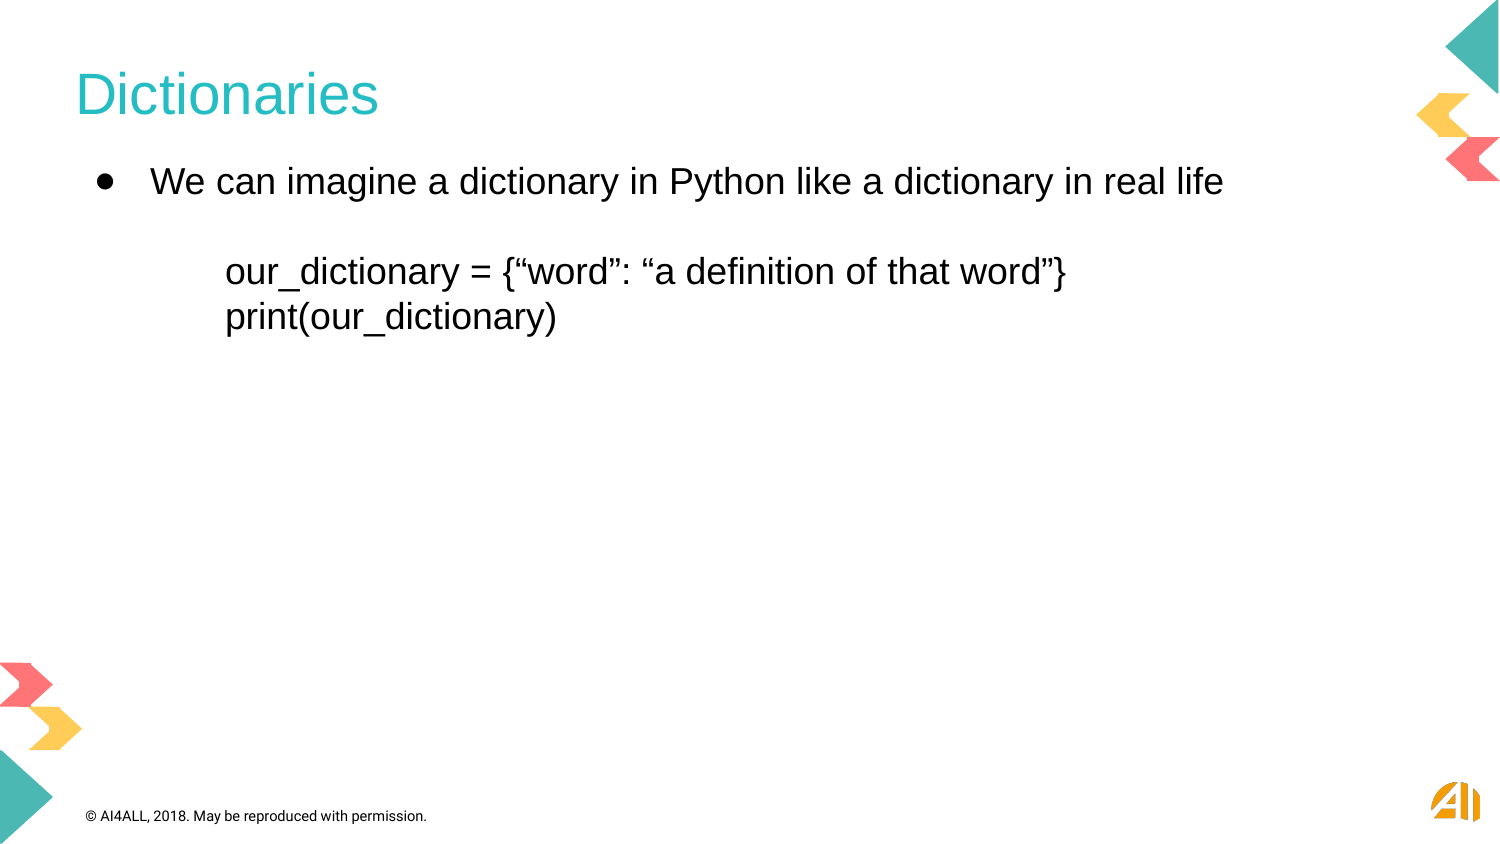

# Dictionaries
We can imagine a dictionary in Python like a dictionary in real life

	our_dictionary = {“word”: “a definition of that word”}
	print(our_dictionary)